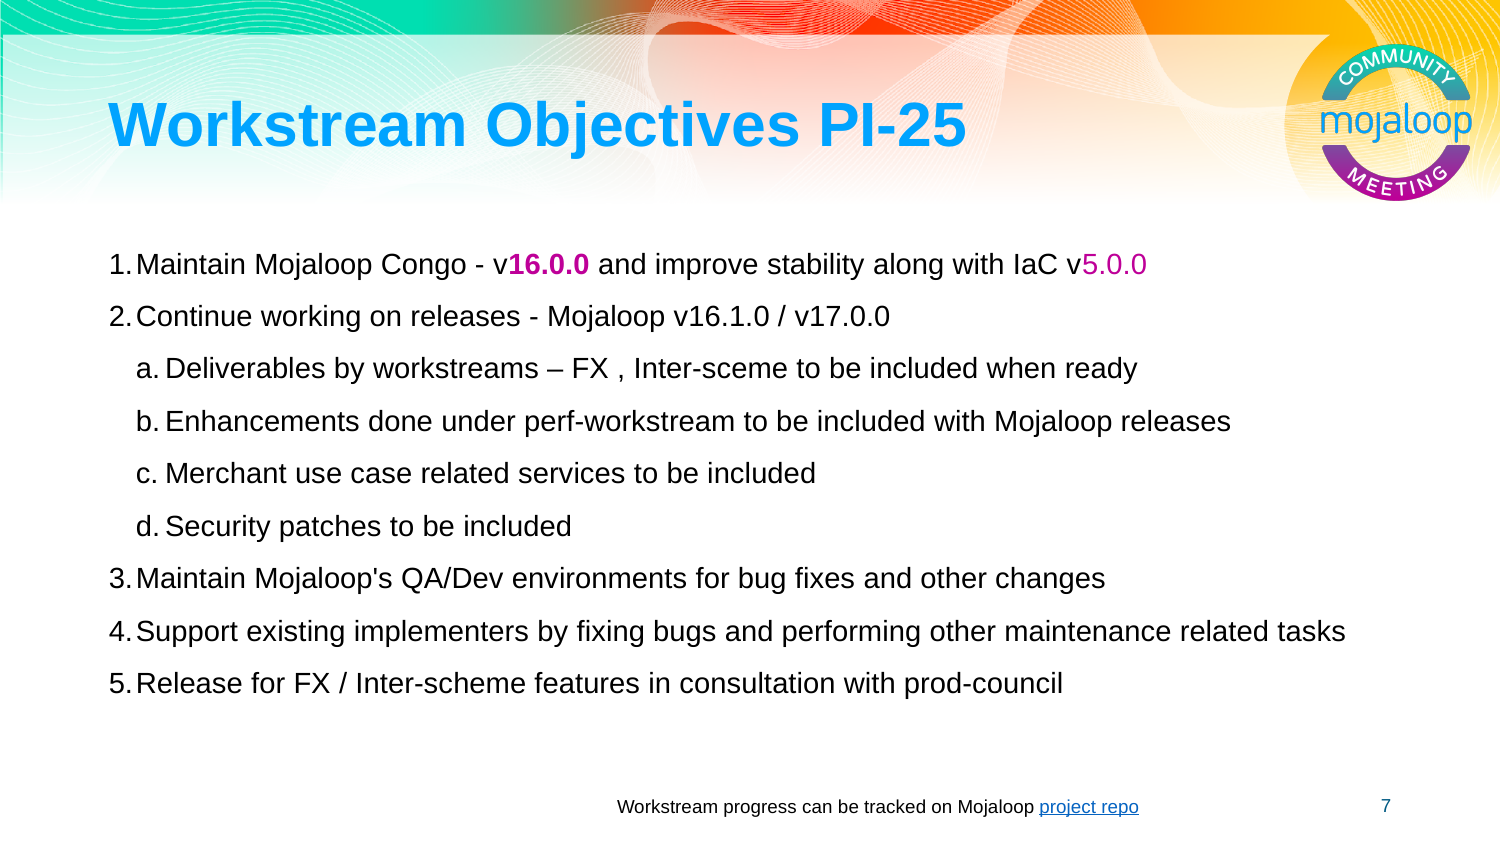

# Workstream Objectives PI-25
Maintain Mojaloop Congo - v16.0.0 and improve stability along with IaC v5.0.0
Continue working on releases - Mojaloop v16.1.0 / v17.0.0
Deliverables by workstreams – FX , Inter-sceme to be included when ready
Enhancements done under perf-workstream to be included with Mojaloop releases
Merchant use case related services to be included
Security patches to be included
Maintain Mojaloop's QA/Dev environments for bug fixes and other changes
Support existing implementers by fixing bugs and performing other maintenance related tasks
Release for FX / Inter-scheme features in consultation with prod-council
Workstream progress can be tracked on Mojaloop project repo
7